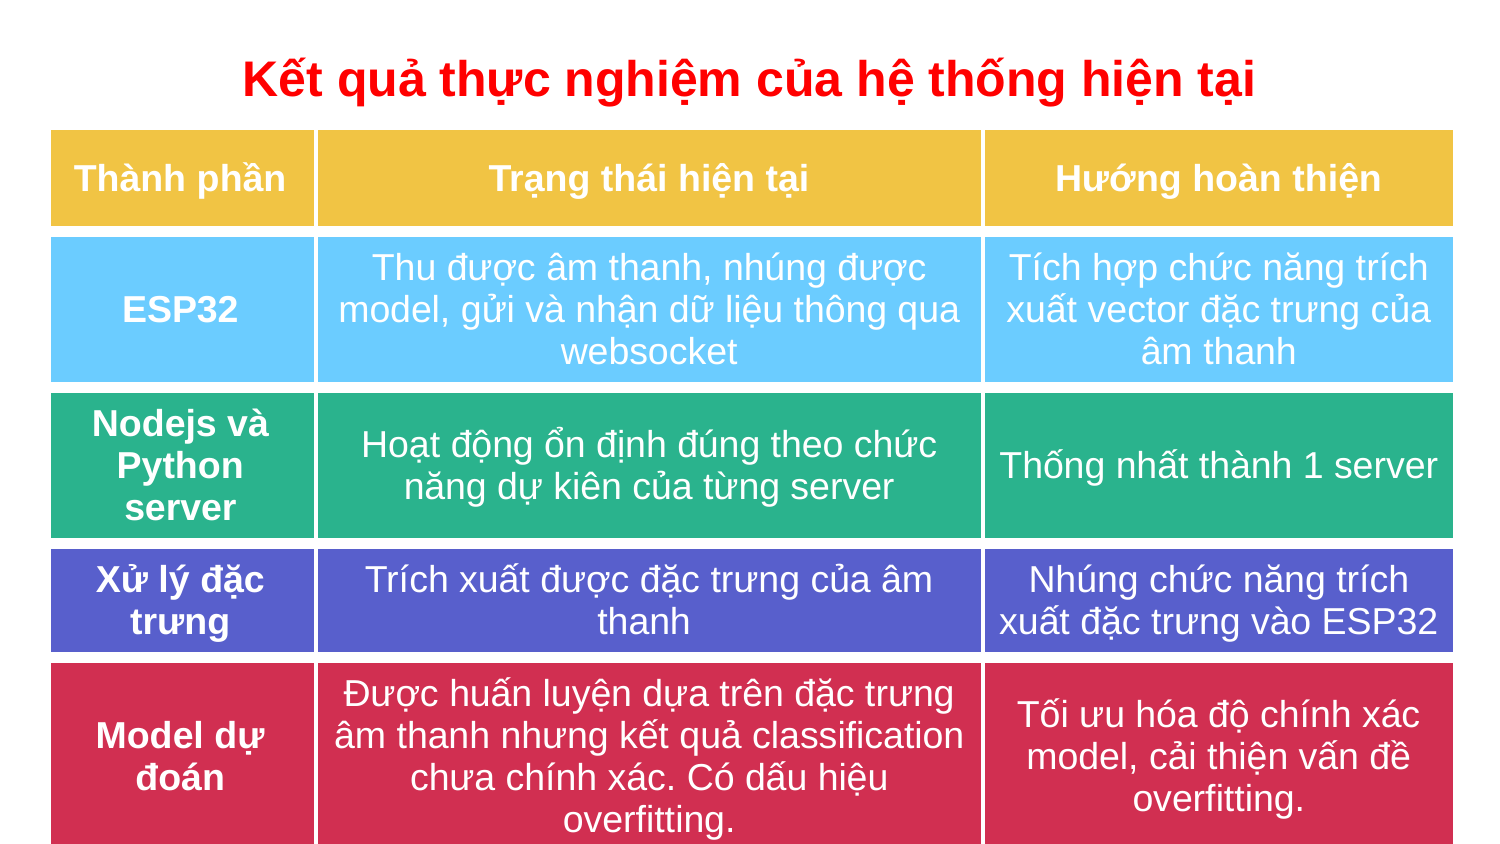

# Kết quả thực nghiệm của hệ thống hiện tại
| Thành phần | Trạng thái hiện tại | Hướng hoàn thiện |
| --- | --- | --- |
| ESP32 | Thu được âm thanh, nhúng được model, gửi và nhận dữ liệu thông qua websocket | Tích hợp chức năng trích xuất vector đặc trưng của âm thanh |
| Nodejs và Python server | Hoạt động ổn định đúng theo chức năng dự kiên của từng server | Thống nhất thành 1 server |
| Xử lý đặc trưng | Trích xuất được đặc trưng của âm thanh | Nhúng chức năng trích xuất đặc trưng vào ESP32 |
| Model dự đoán | Được huấn luyện dựa trên đặc trưng âm thanh nhưng kết quả classification chưa chính xác. Có dấu hiệu overfitting. | Tối ưu hóa độ chính xác model, cải thiện vấn đề overfitting. |